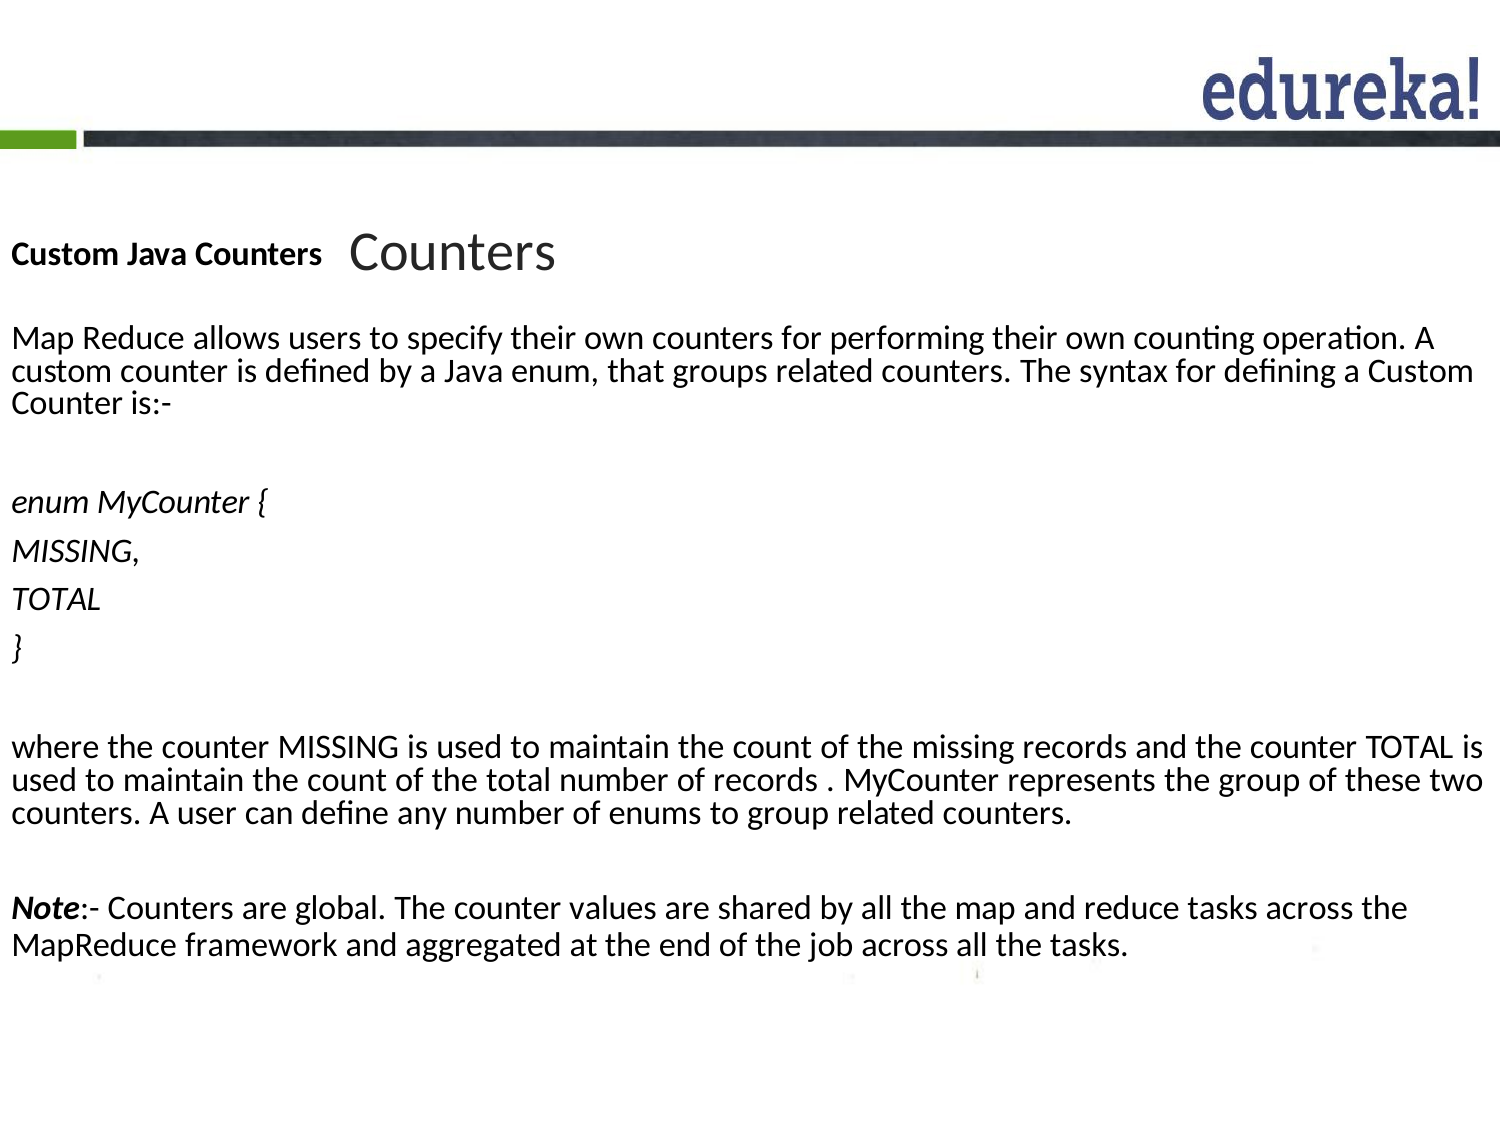

# Counters
Custom Java Counters

Map Reduce allows users to specify their own counters for performing their own counting operation. A custom counter is defined by a Java enum, that groups related counters. The syntax for defining a Custom Counter is:-

enum MyCounter { MISSING,
TOTAL
}

where the counter MISSING is used to maintain the count of the missing records and the counter TOTAL is used to maintain the count of the total number of records . MyCounter represents the group of these two counters. A user can define any number of enums to group related counters.

Note:- Counters are global. The counter values are shared by all the map and reduce tasks across the
MapReduce framework and aggregated at the end of the job across all the tasks.